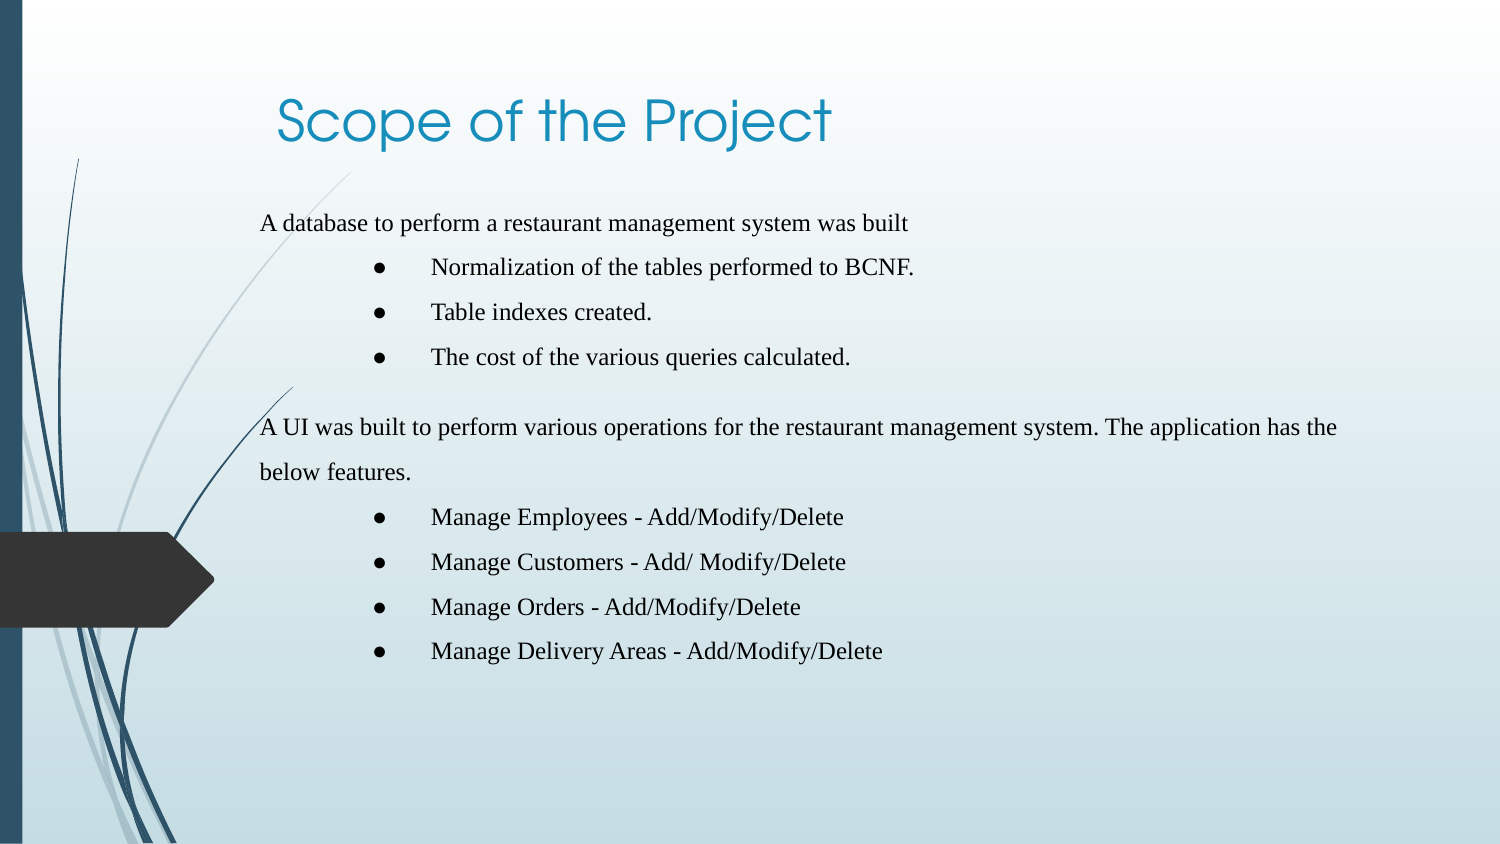

Scope of the Project
A database to perform a restaurant management system was built
●       Normalization of the tables performed to BCNF.
●       Table indexes created.
●       The cost of the various queries calculated.
A UI was built to perform various operations for the restaurant management system. The application has the below features.
●       Manage Employees - Add/Modify/Delete
●       Manage Customers - Add/ Modify/Delete
●       Manage Orders - Add/Modify/Delete
●       Manage Delivery Areas - Add/Modify/Delete